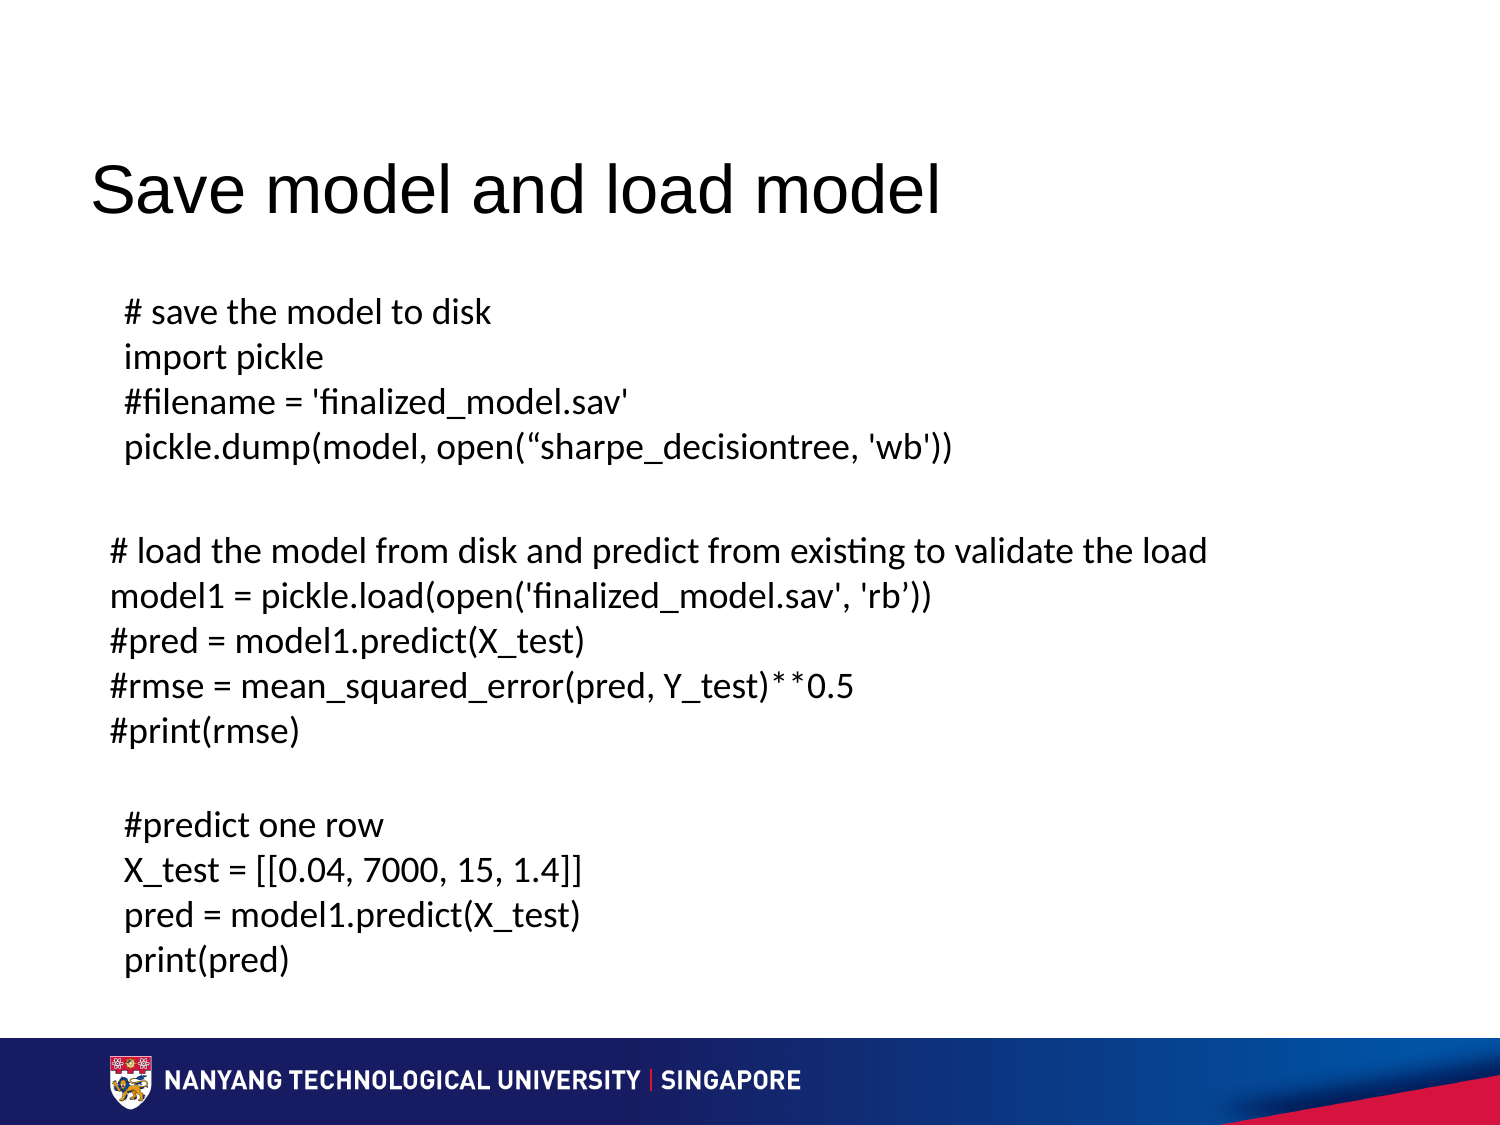

# Save model and load model
# save the model to disk
import pickle
#filename = 'finalized_model.sav'
pickle.dump(model, open(“sharpe_decisiontree, 'wb'))
# load the model from disk and predict from existing to validate the load
model1 = pickle.load(open('finalized_model.sav', 'rb’))
#pred = model1.predict(X_test)
#rmse = mean_squared_error(pred, Y_test)**0.5
#print(rmse)
#predict one row
X_test = [[0.04, 7000, 15, 1.4]]
pred = model1.predict(X_test)
print(pred)